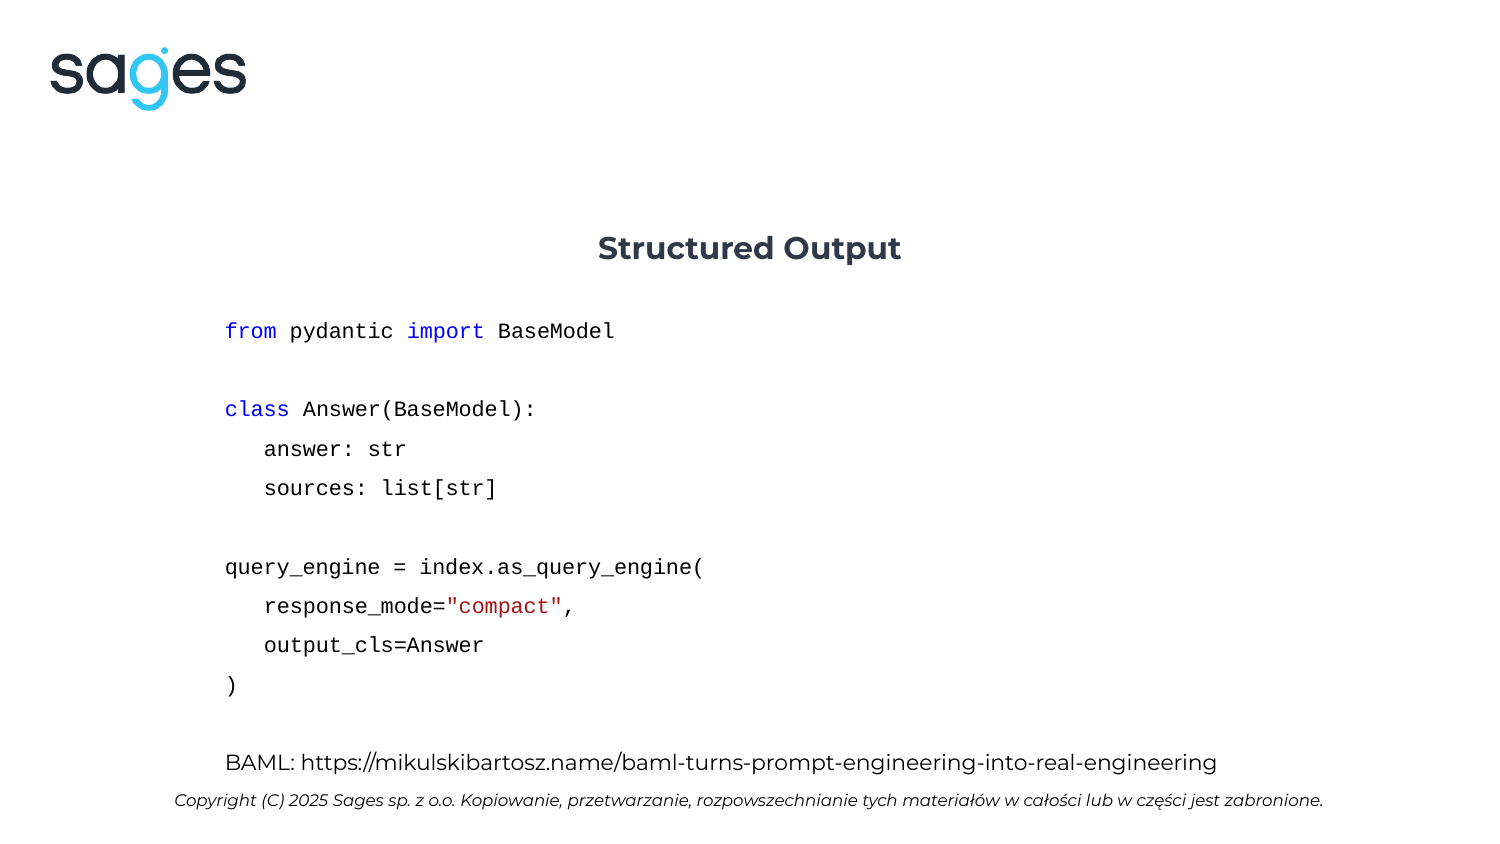

Structured Output
from pydantic import BaseModel

class Answer(BaseModel):
   answer: str
   sources: list[str]

query_engine = index.as_query_engine(
   response_mode="compact",
   output_cls=Answer
)

BAML: https://mikulskibartosz.name/baml-turns-prompt-engineering-into-real-engineering